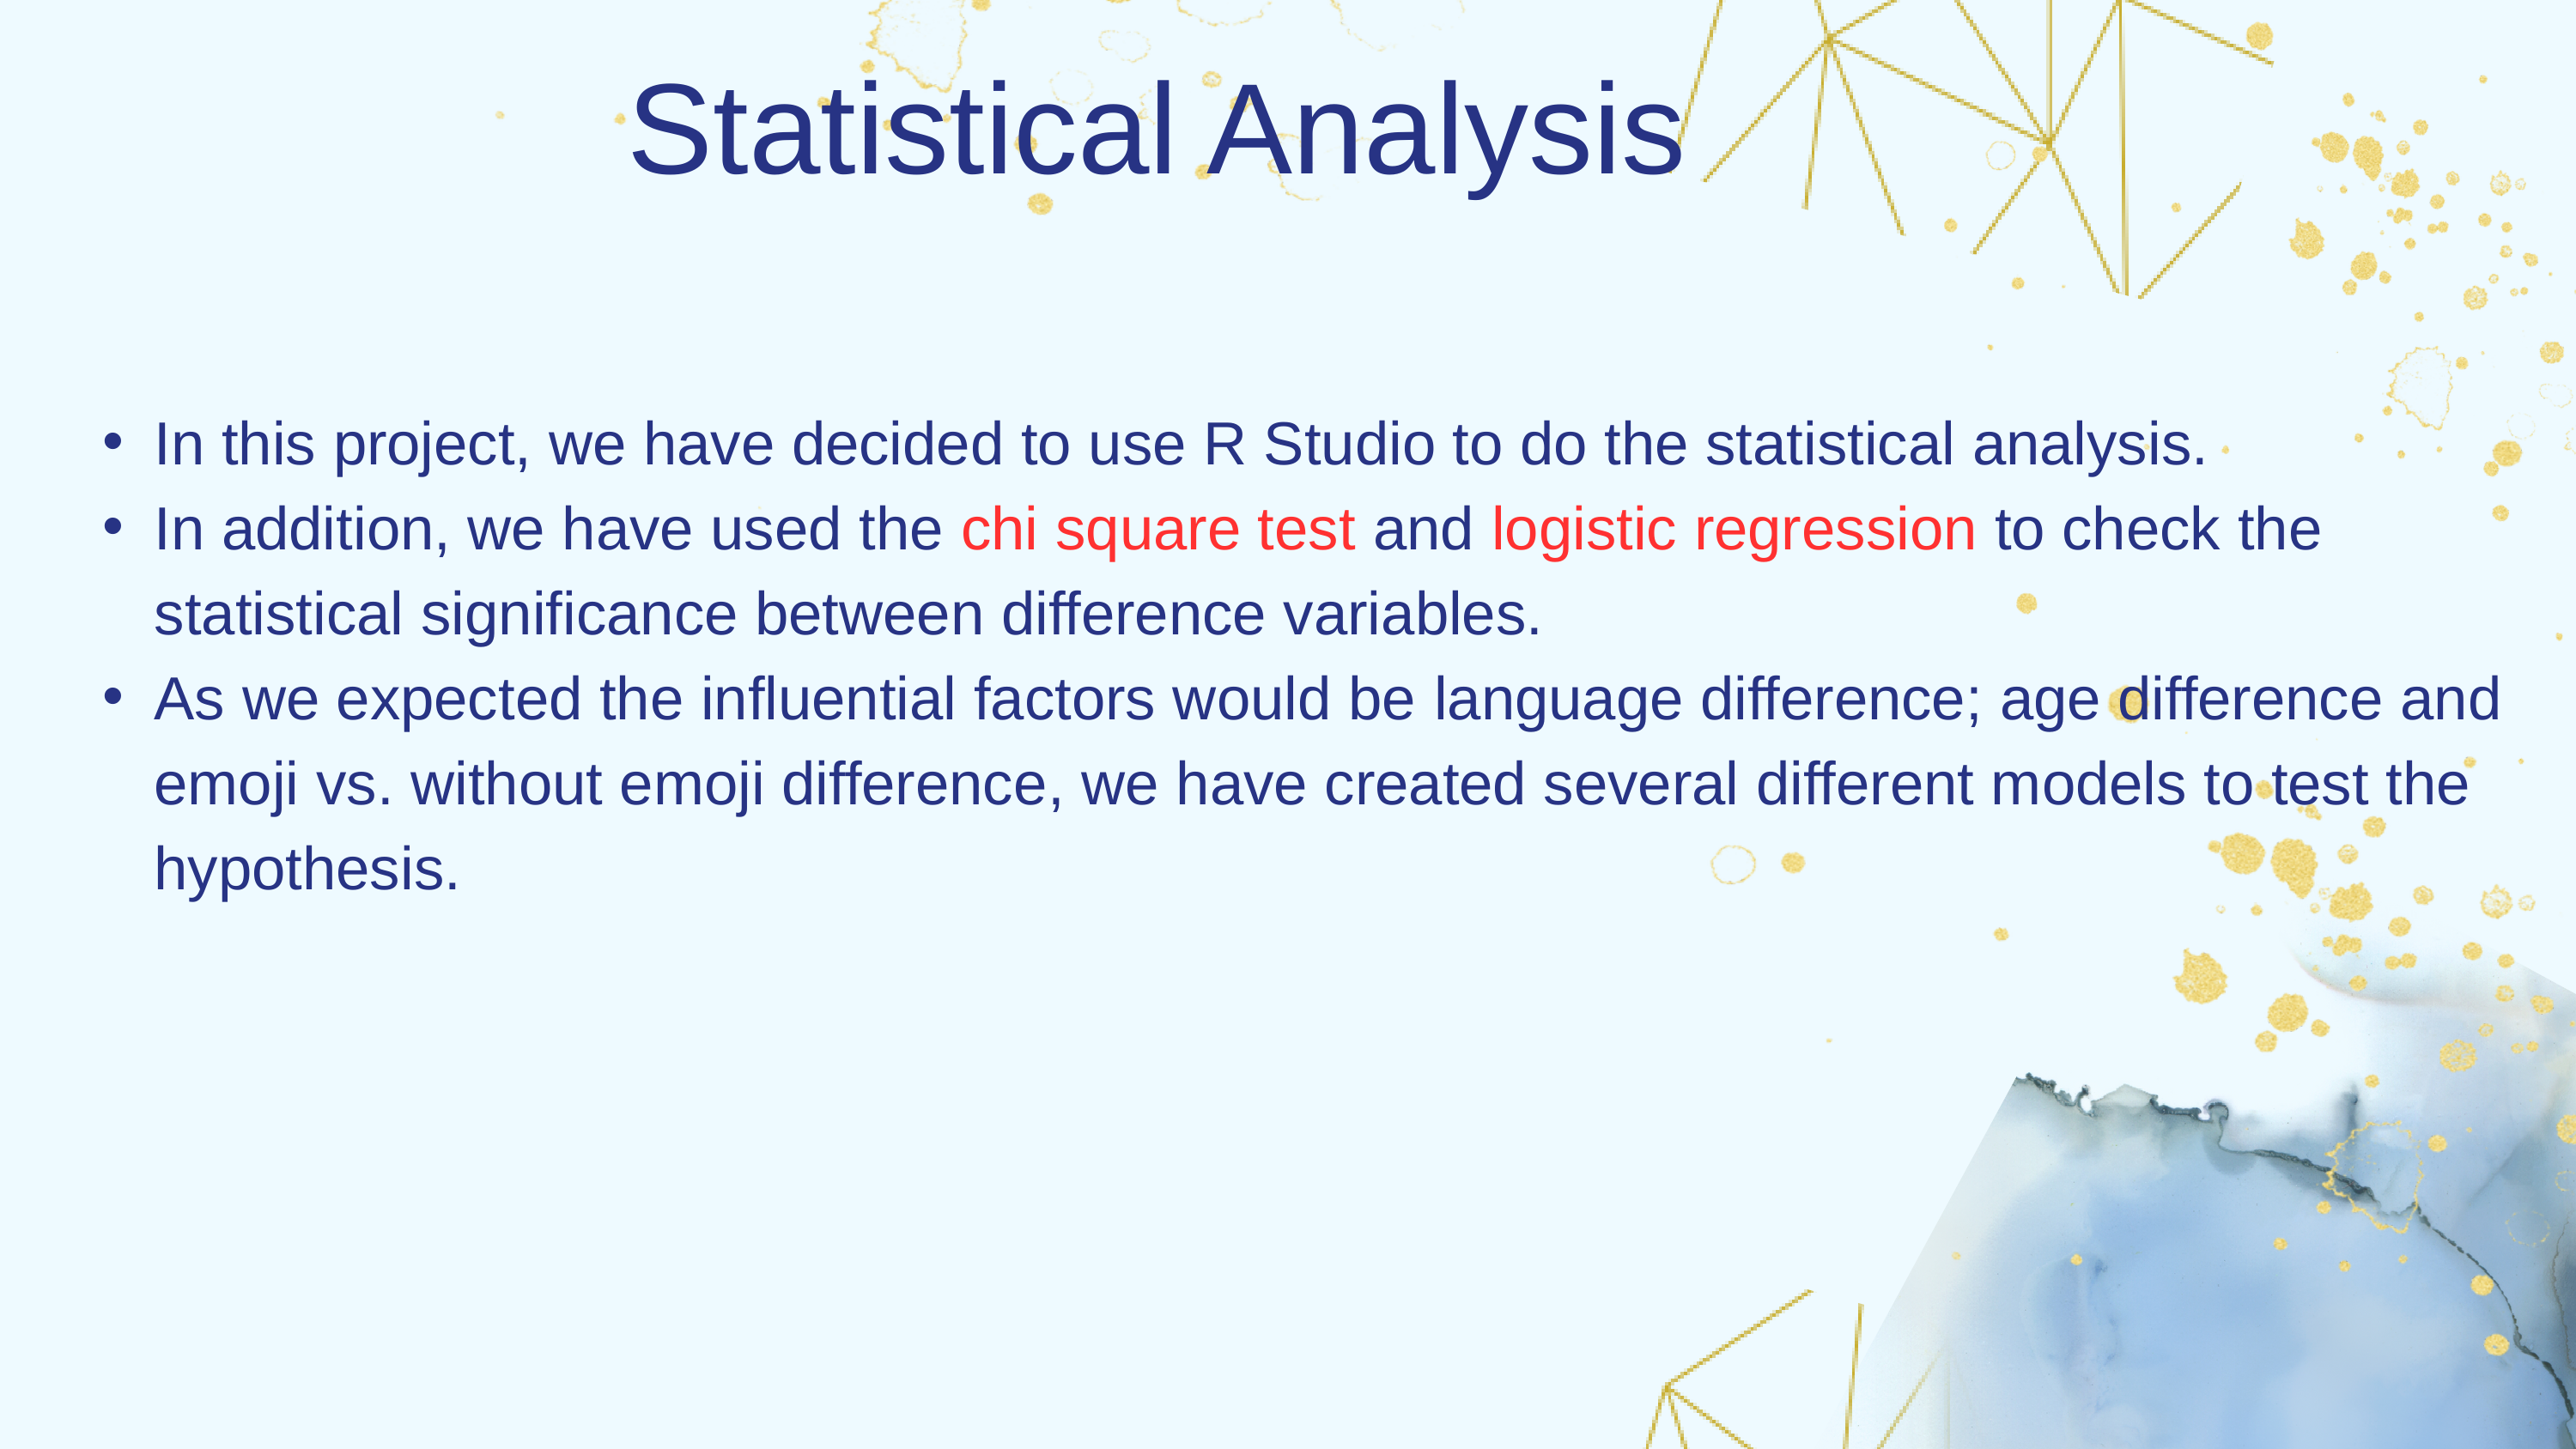

Statistical Analysis

In this project, we have decided to use R Studio to do the statistical analysis.
In addition, we have used the chi square test and logistic regression to check the statistical significance between difference variables.
As we expected the influential factors would be language difference; age difference and emoji vs. without emoji difference, we have created several different models to test the hypothesis.